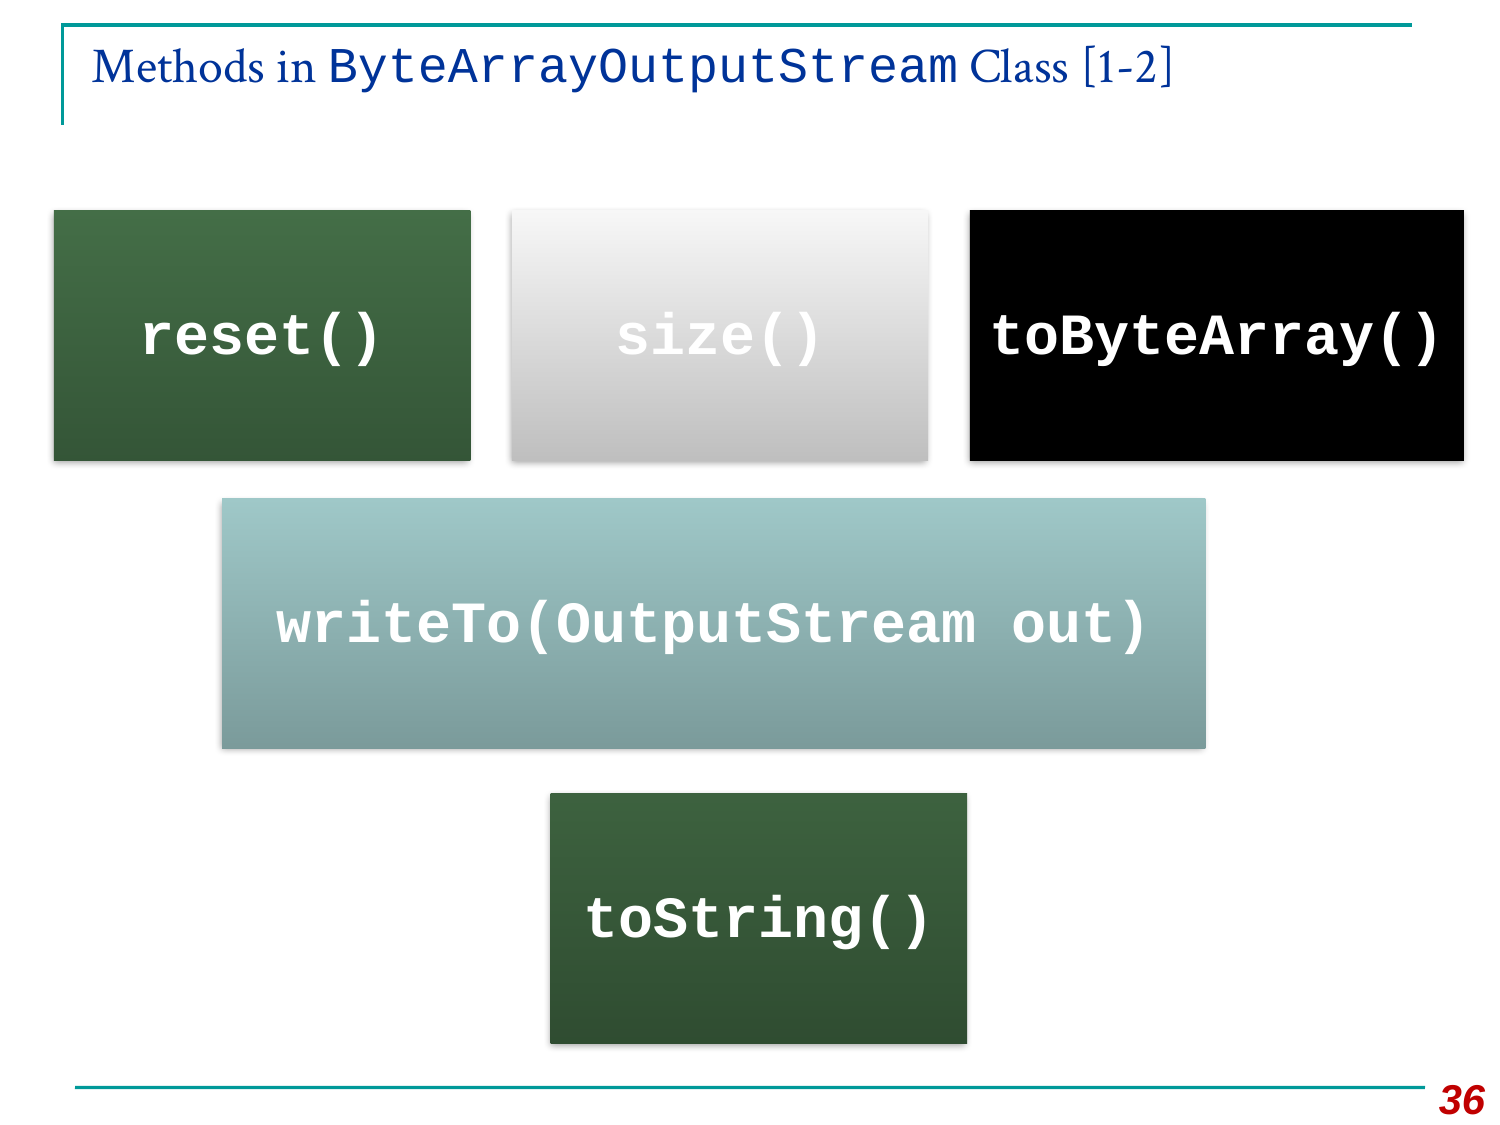

# Methods in ByteArrayOutputStream Class [1-2]

reset()
size()
toByteArray()
writeTo(OutputStream out)
toString()
36